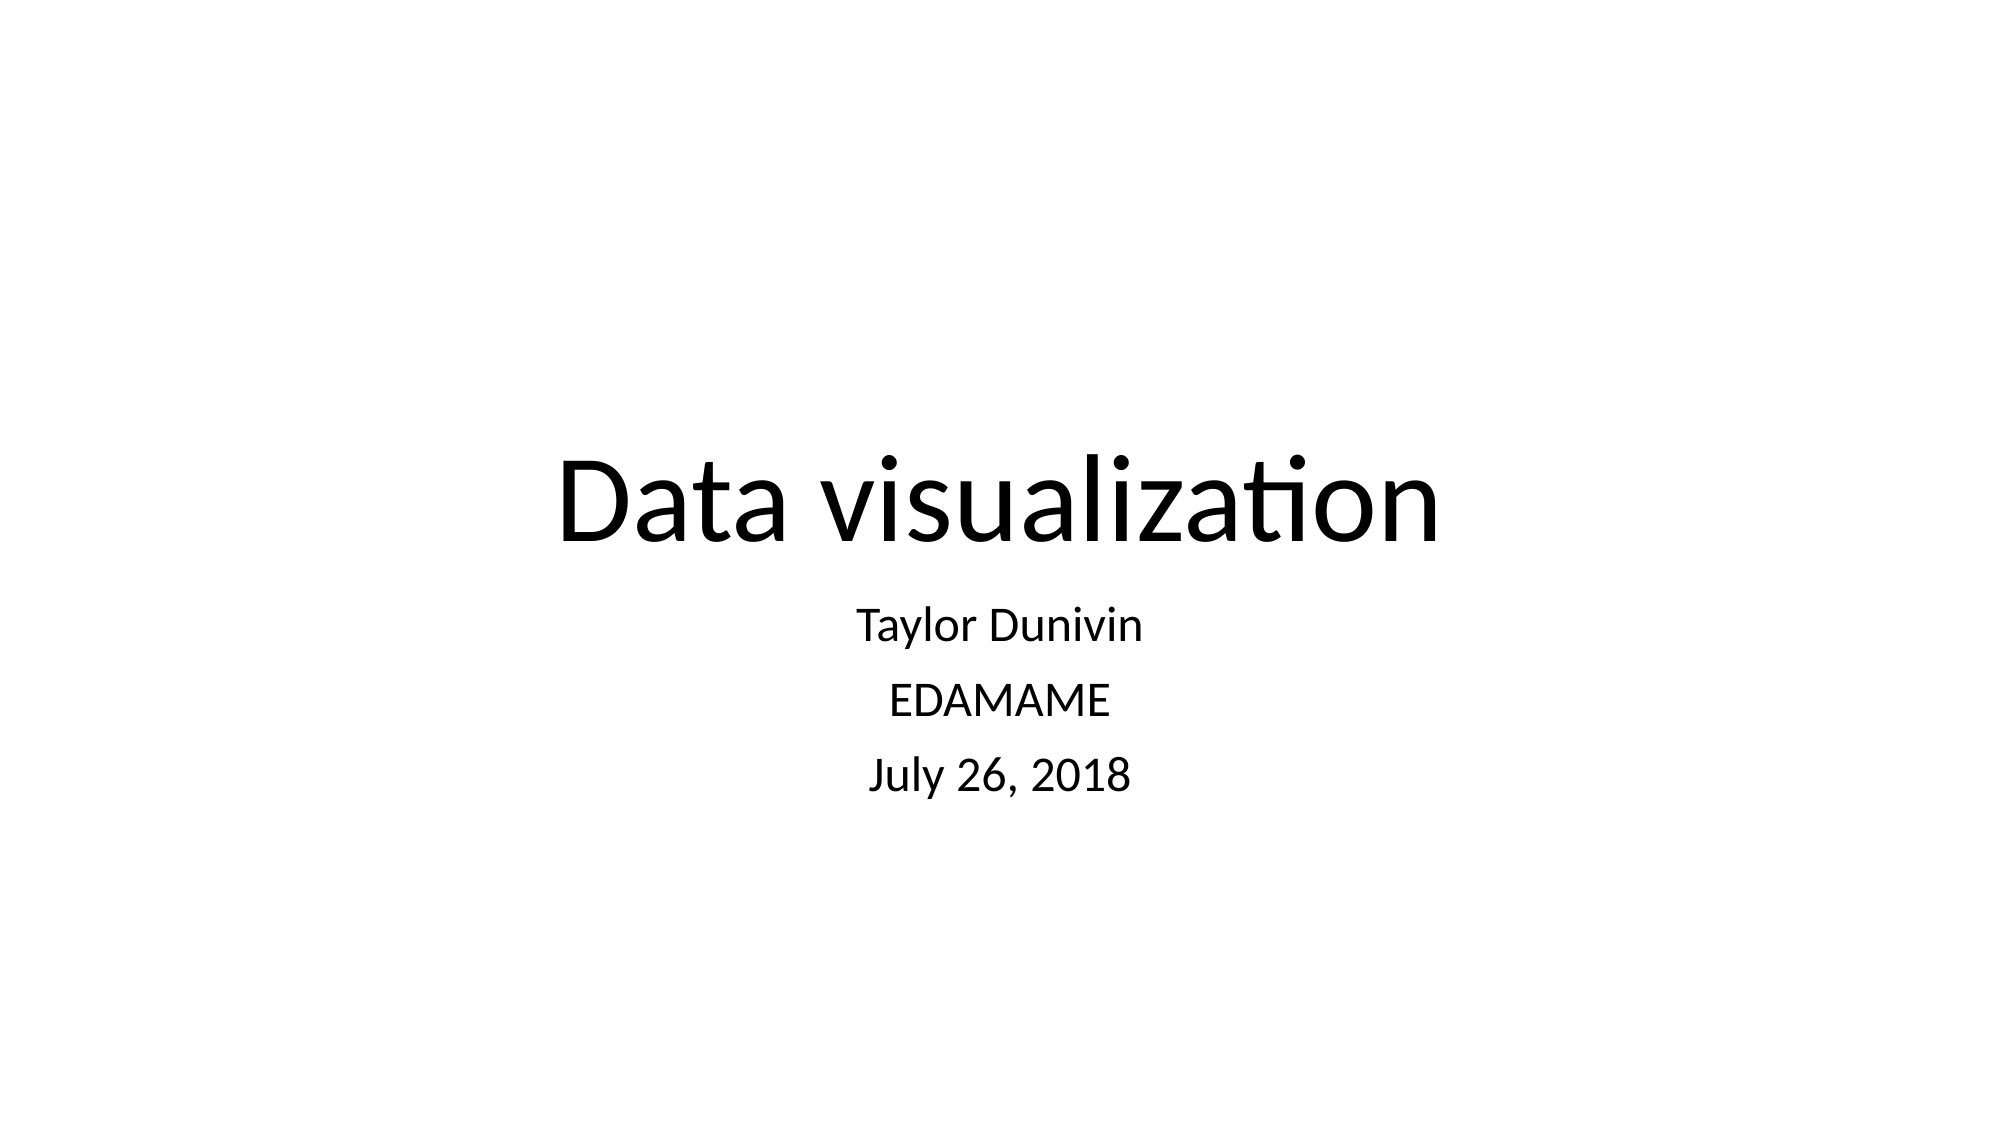

# Data visualization
Taylor Dunivin
EDAMAME
July 26, 2018